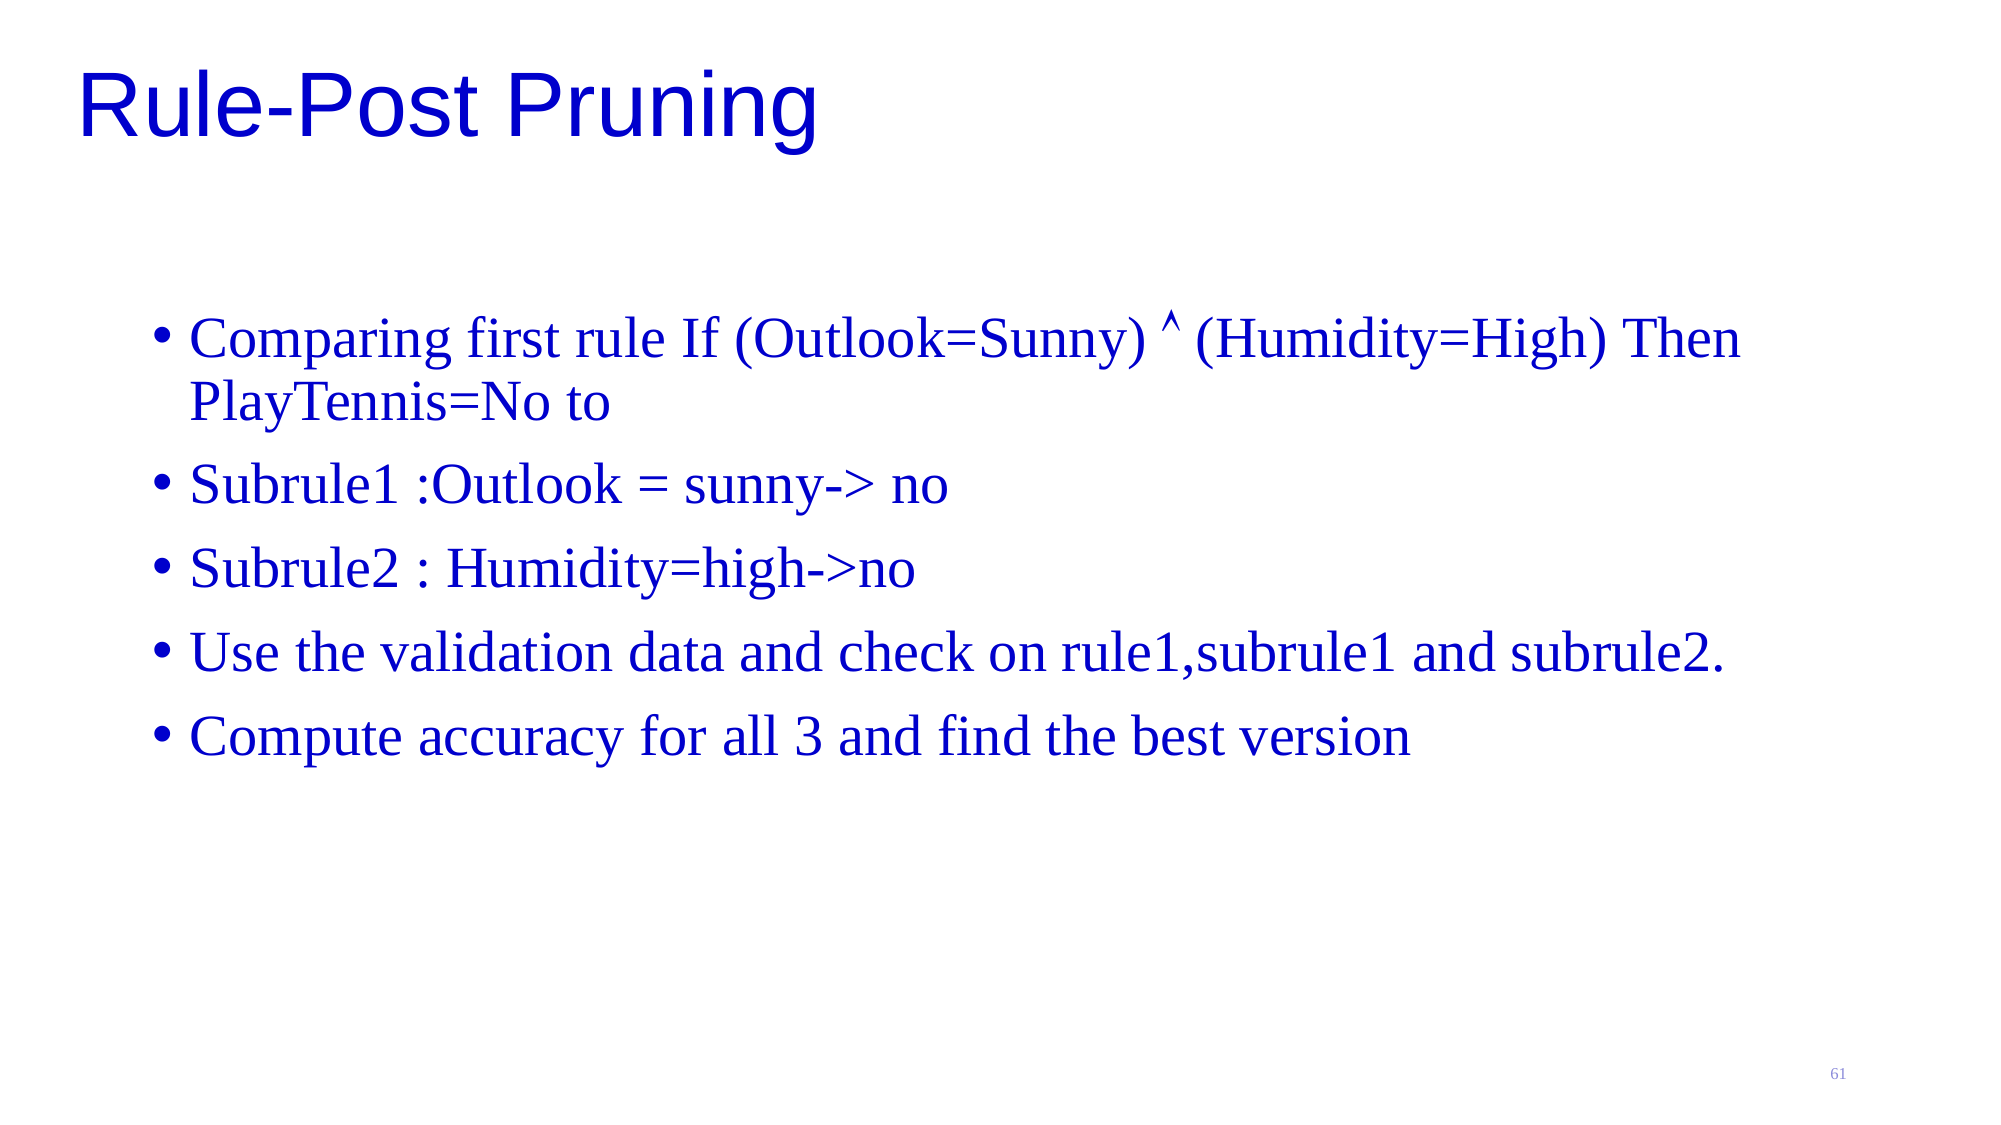

# Rule-Post Pruning
Comparing first rule If (Outlook=Sunny) ∧ (Humidity=High) Then PlayTennis=No to
Subrule1 :Outlook = sunny-> no
Subrule2 : Humidity=high->no
Use the validation data and check on rule1,subrule1 and subrule2.
Compute accuracy for all 3 and find the best version

61